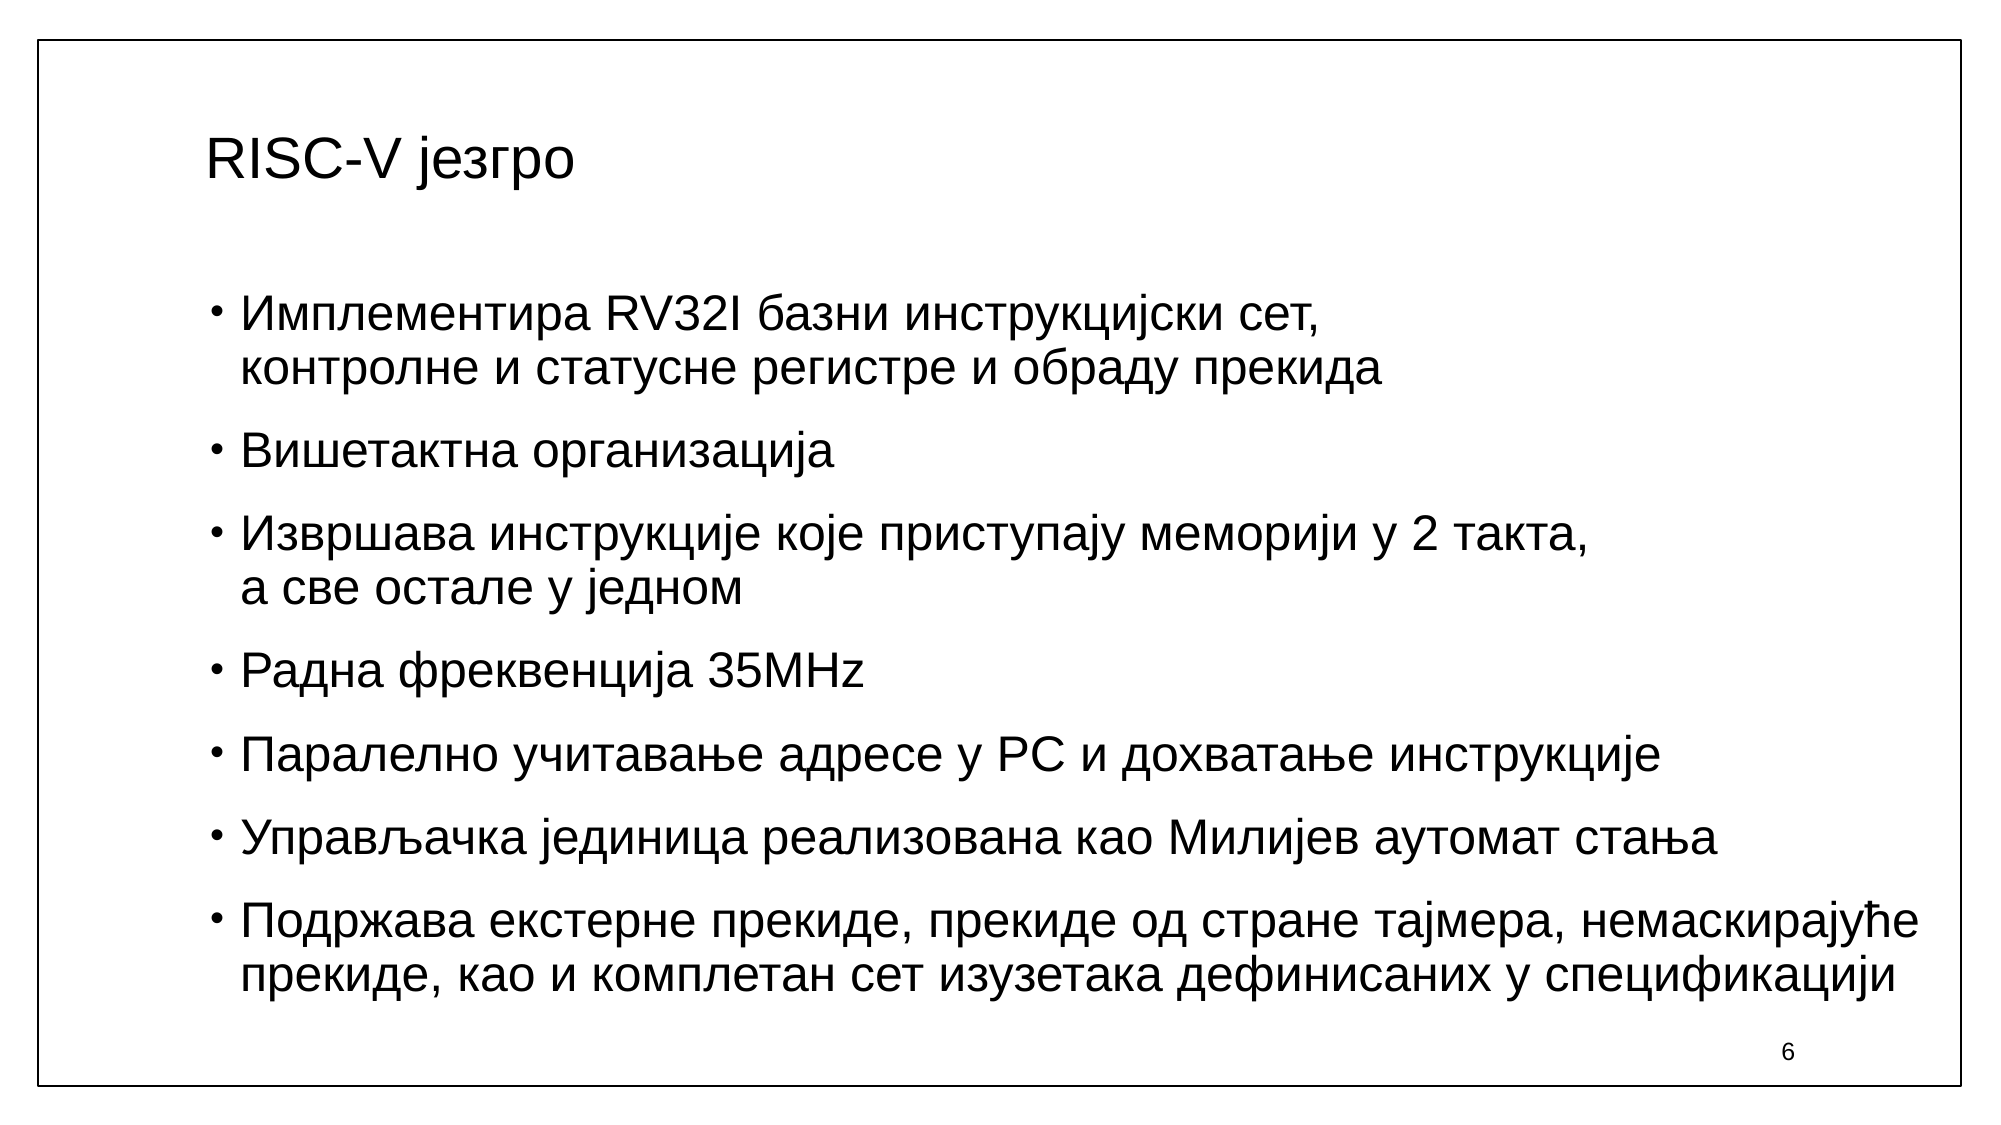

# RISC-V језгро
Имплементира RV32I базни инструкцијски сет,
контролне и статусне регистре и обраду прекида
Вишетактна организација
Извршава инструкције које приступају меморији у 2 такта,
а све остале у једном
Радна фреквенција 35MHz
Паралелно учитавање адресе у PC и дохватање инструкције
Управљачка јединица реализована као Милијев аутомат стања
Подржава екстерне прекиде, прекиде од стране тајмера, немаскирајуће прекиде, као и комплетан сет изузетака дефинисаних у спецификацији
6